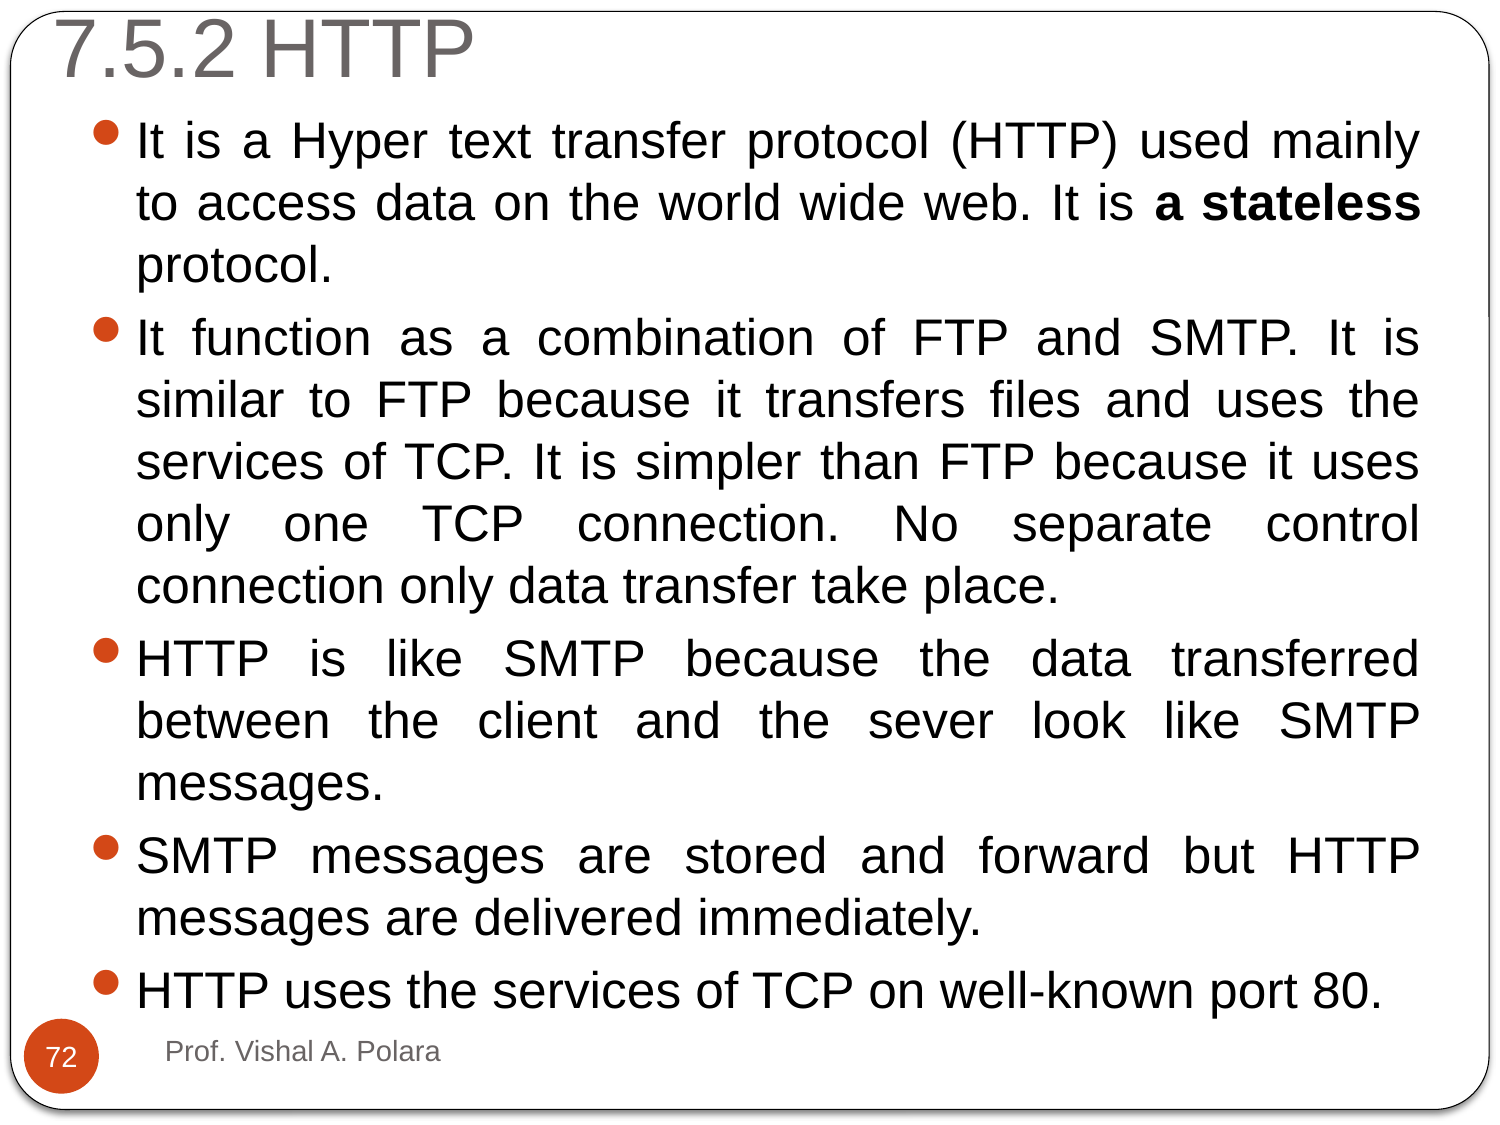

7.5.2 HTTP
It is a Hyper text transfer protocol (HTTP) used mainly to access data on the world wide web. It is a stateless protocol.
It function as a combination of FTP and SMTP. It is similar to FTP because it transfers files and uses the services of TCP. It is simpler than FTP because it uses only one TCP connection. No separate control connection only data transfer take place.
HTTP is like SMTP because the data transferred between the client and the sever look like SMTP messages.
SMTP messages are stored and forward but HTTP messages are delivered immediately.
HTTP uses the services of TCP on well-known port 80.

Prof. Vishal A. Polara
72